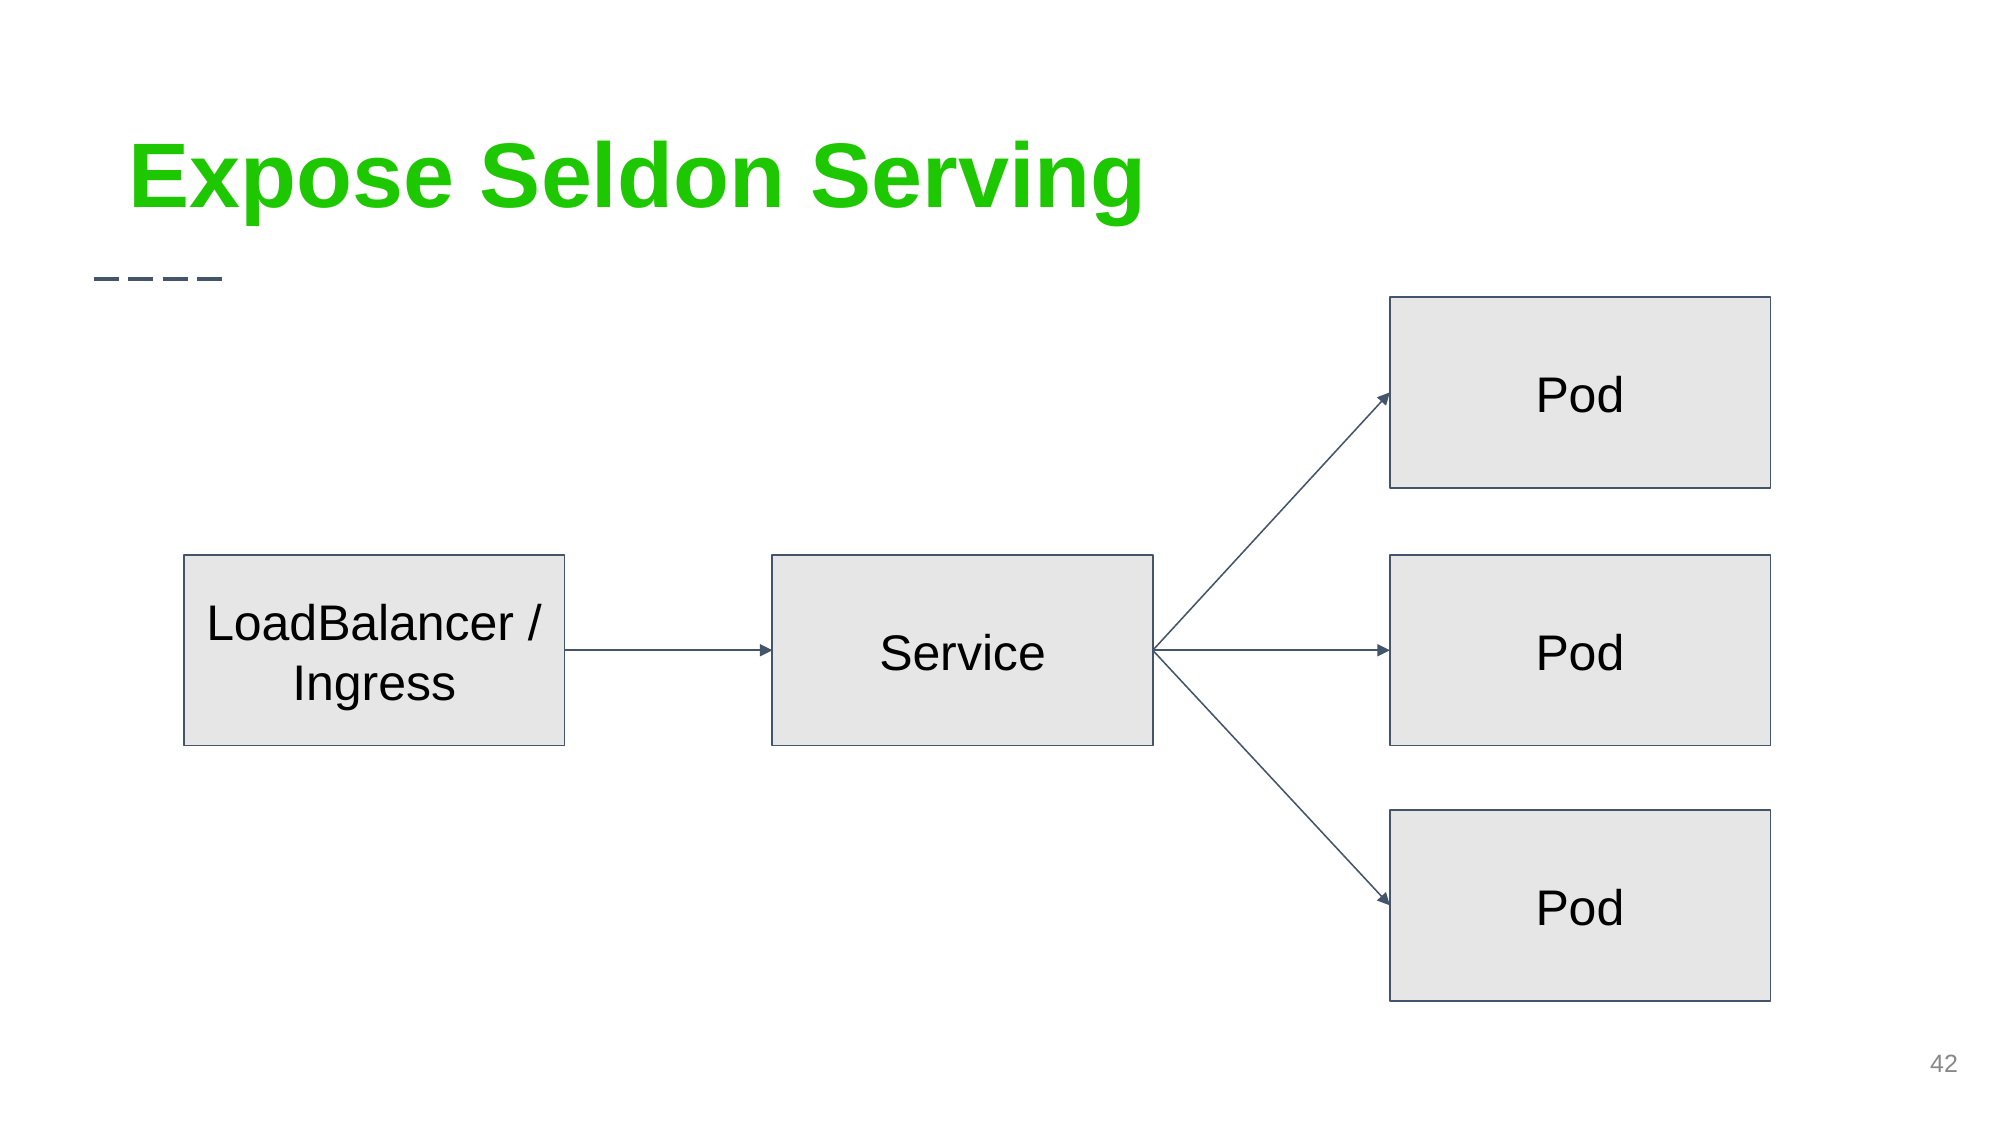

Expose Seldon Serving
Pod
LoadBalancer /
Ingress
Service
Pod
Pod
42